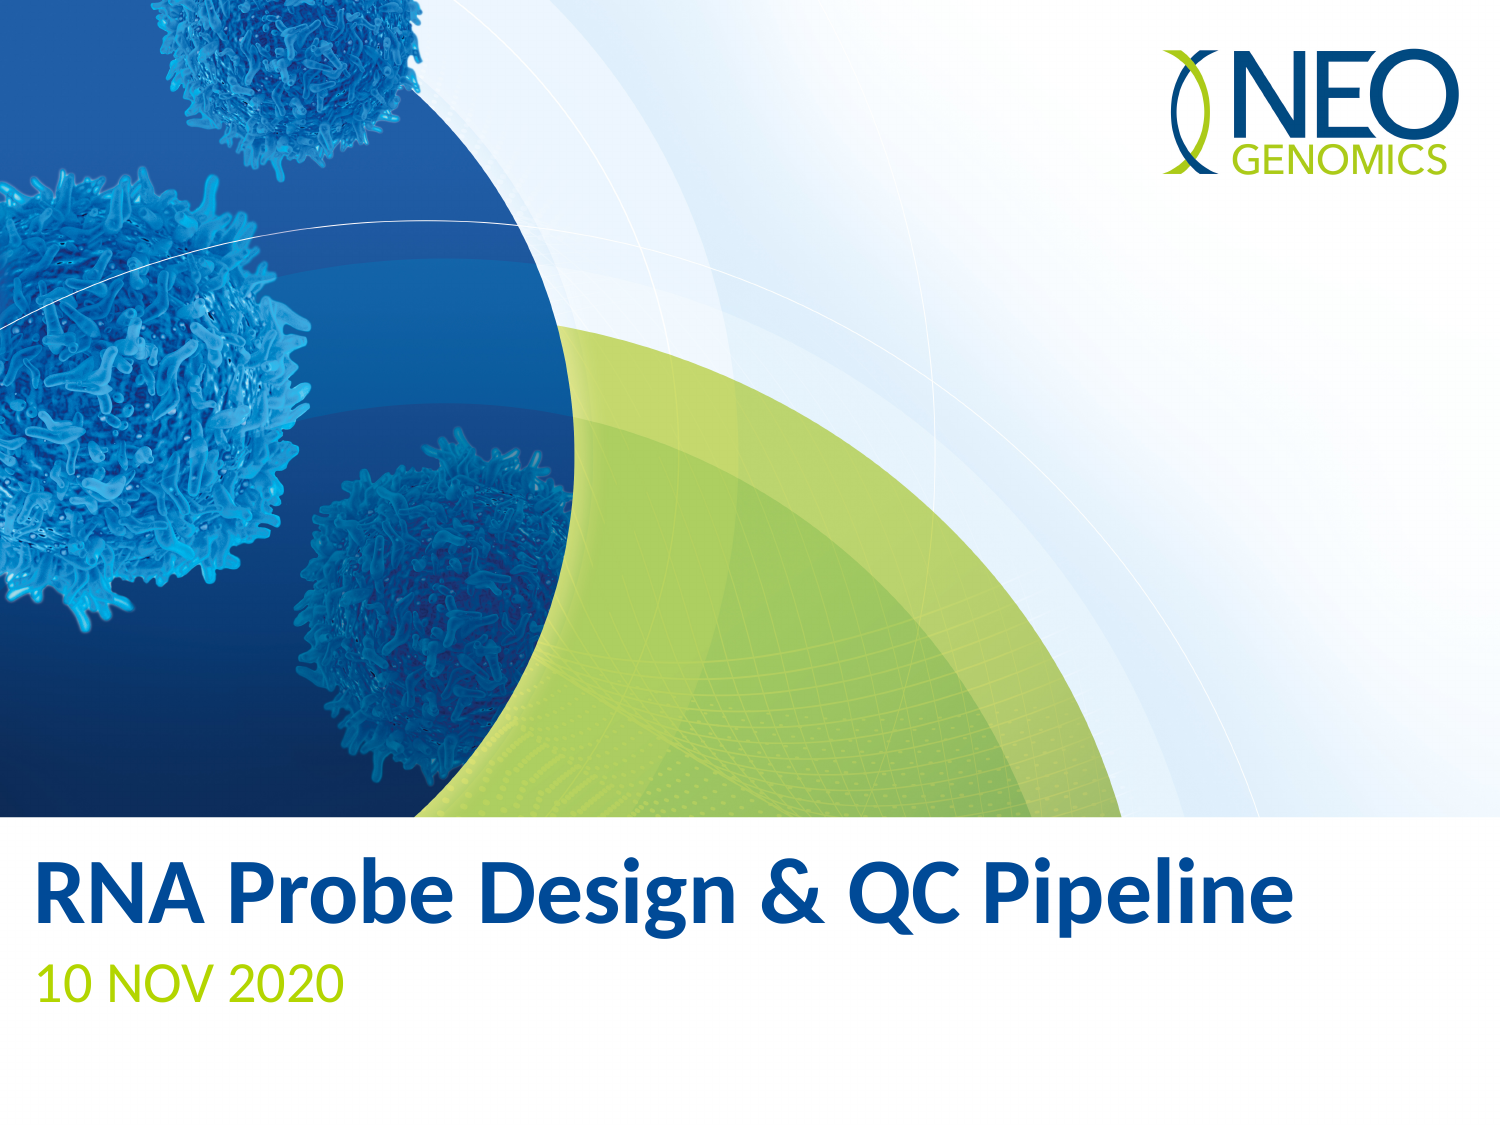

# RNA Probe Design & QC Pipeline
10 NOV 2020